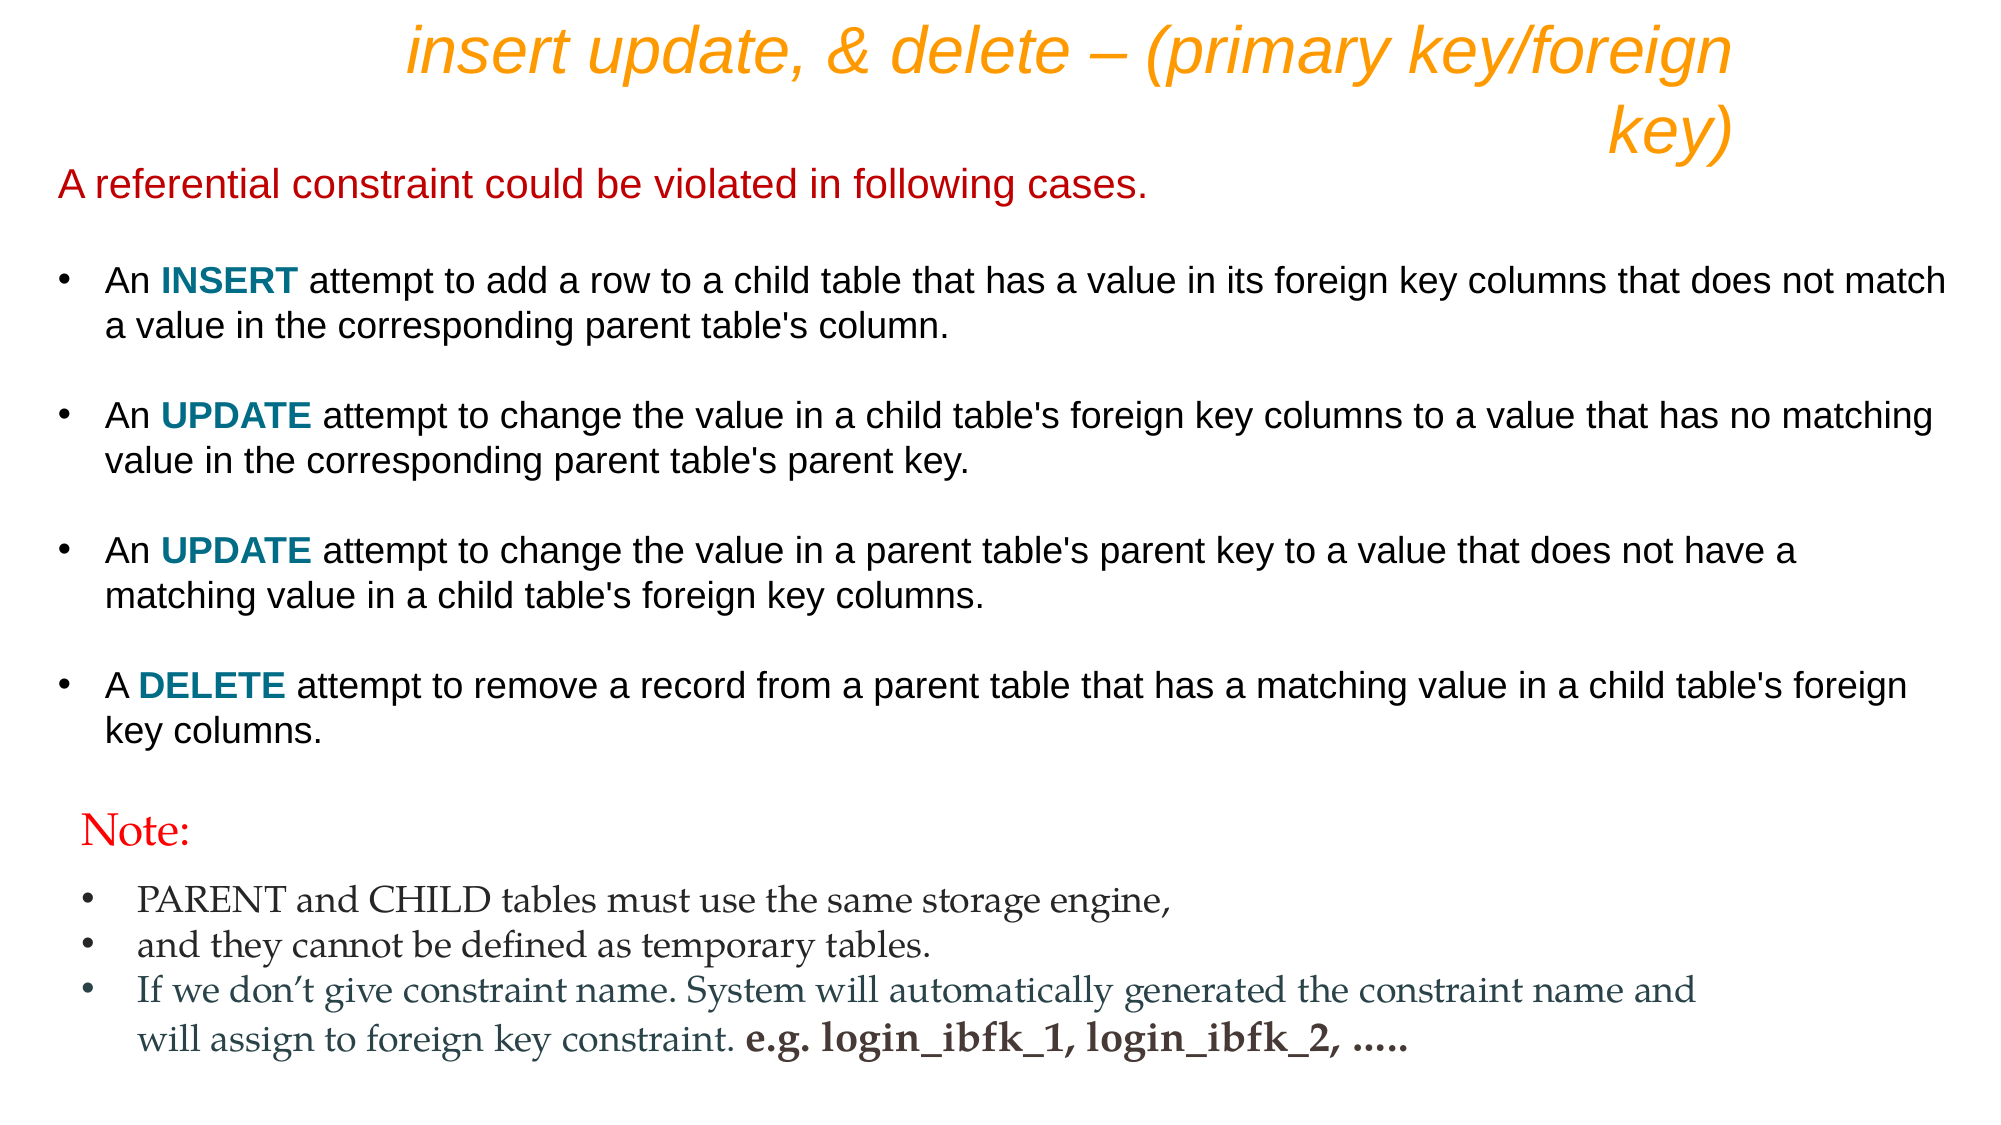

insert update, & delete – (primary key/foreign key)
A referential constraint could be violated in following cases.

An INSERT attempt to add a row to a child table that has a value in its foreign key columns that does not match a value in the corresponding parent table's column.

An UPDATE attempt to change the value in a child table's foreign key columns to a value that has no matching value in the corresponding parent table's parent key.

An UPDATE attempt to change the value in a parent table's parent key to a value that does not have a matching value in a child table's foreign key columns.

A DELETE attempt to remove a record from a parent table that has a matching value in a child table's foreign key columns.
Note:

PARENT and CHILD tables must use the same storage engine,
and they cannot be defined as temporary tables.
If we don’t give constraint name. System will automatically generated the constraint name and will assign to foreign key constraint. e.g. login_ibfk_1, login_ibfk_2, …..